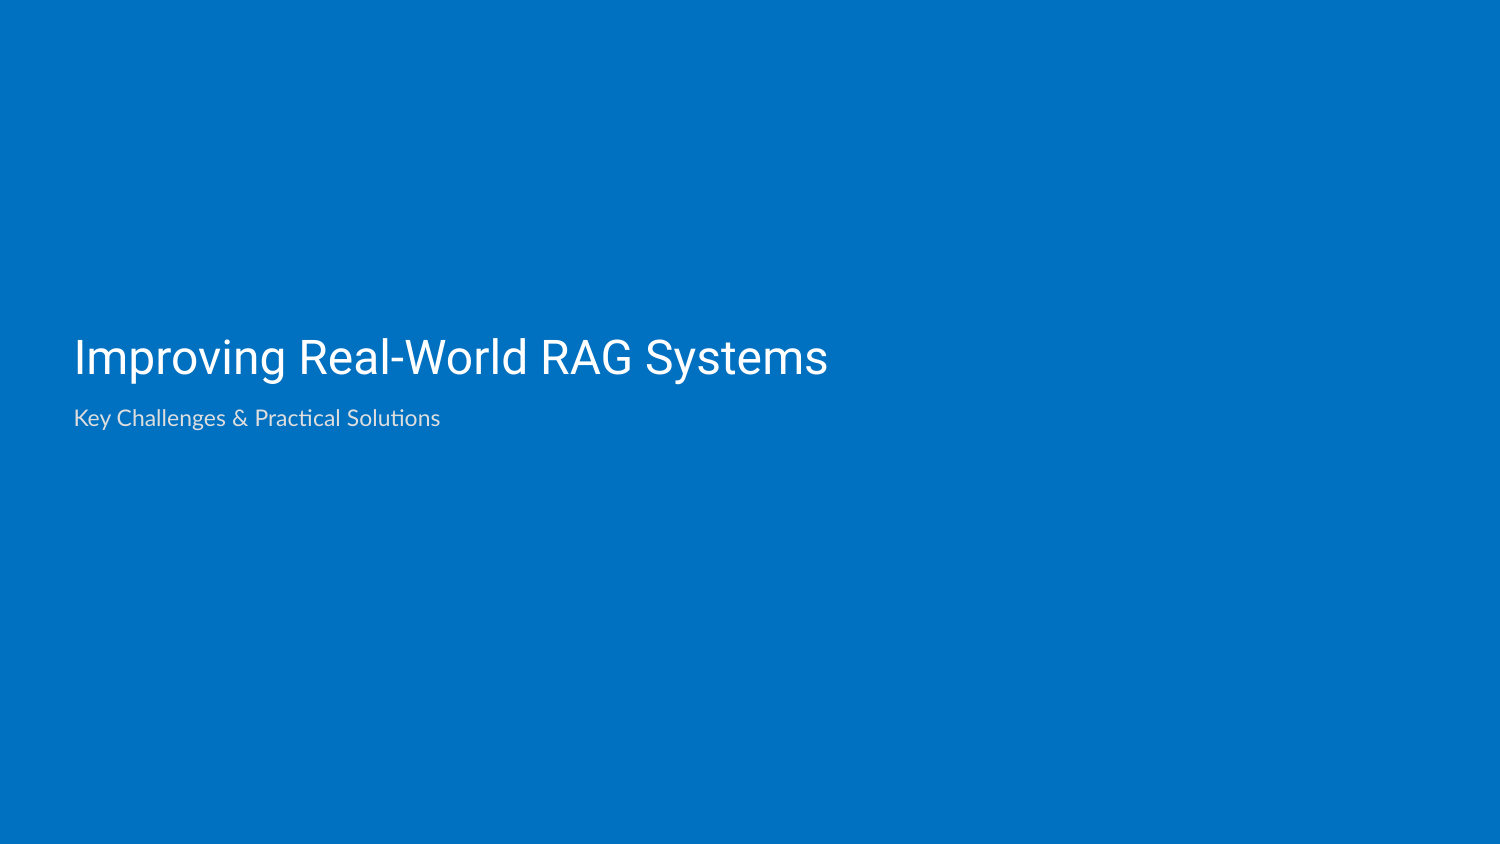

Improving Real-World RAG Systems
Key Challenges & Practical Solutions